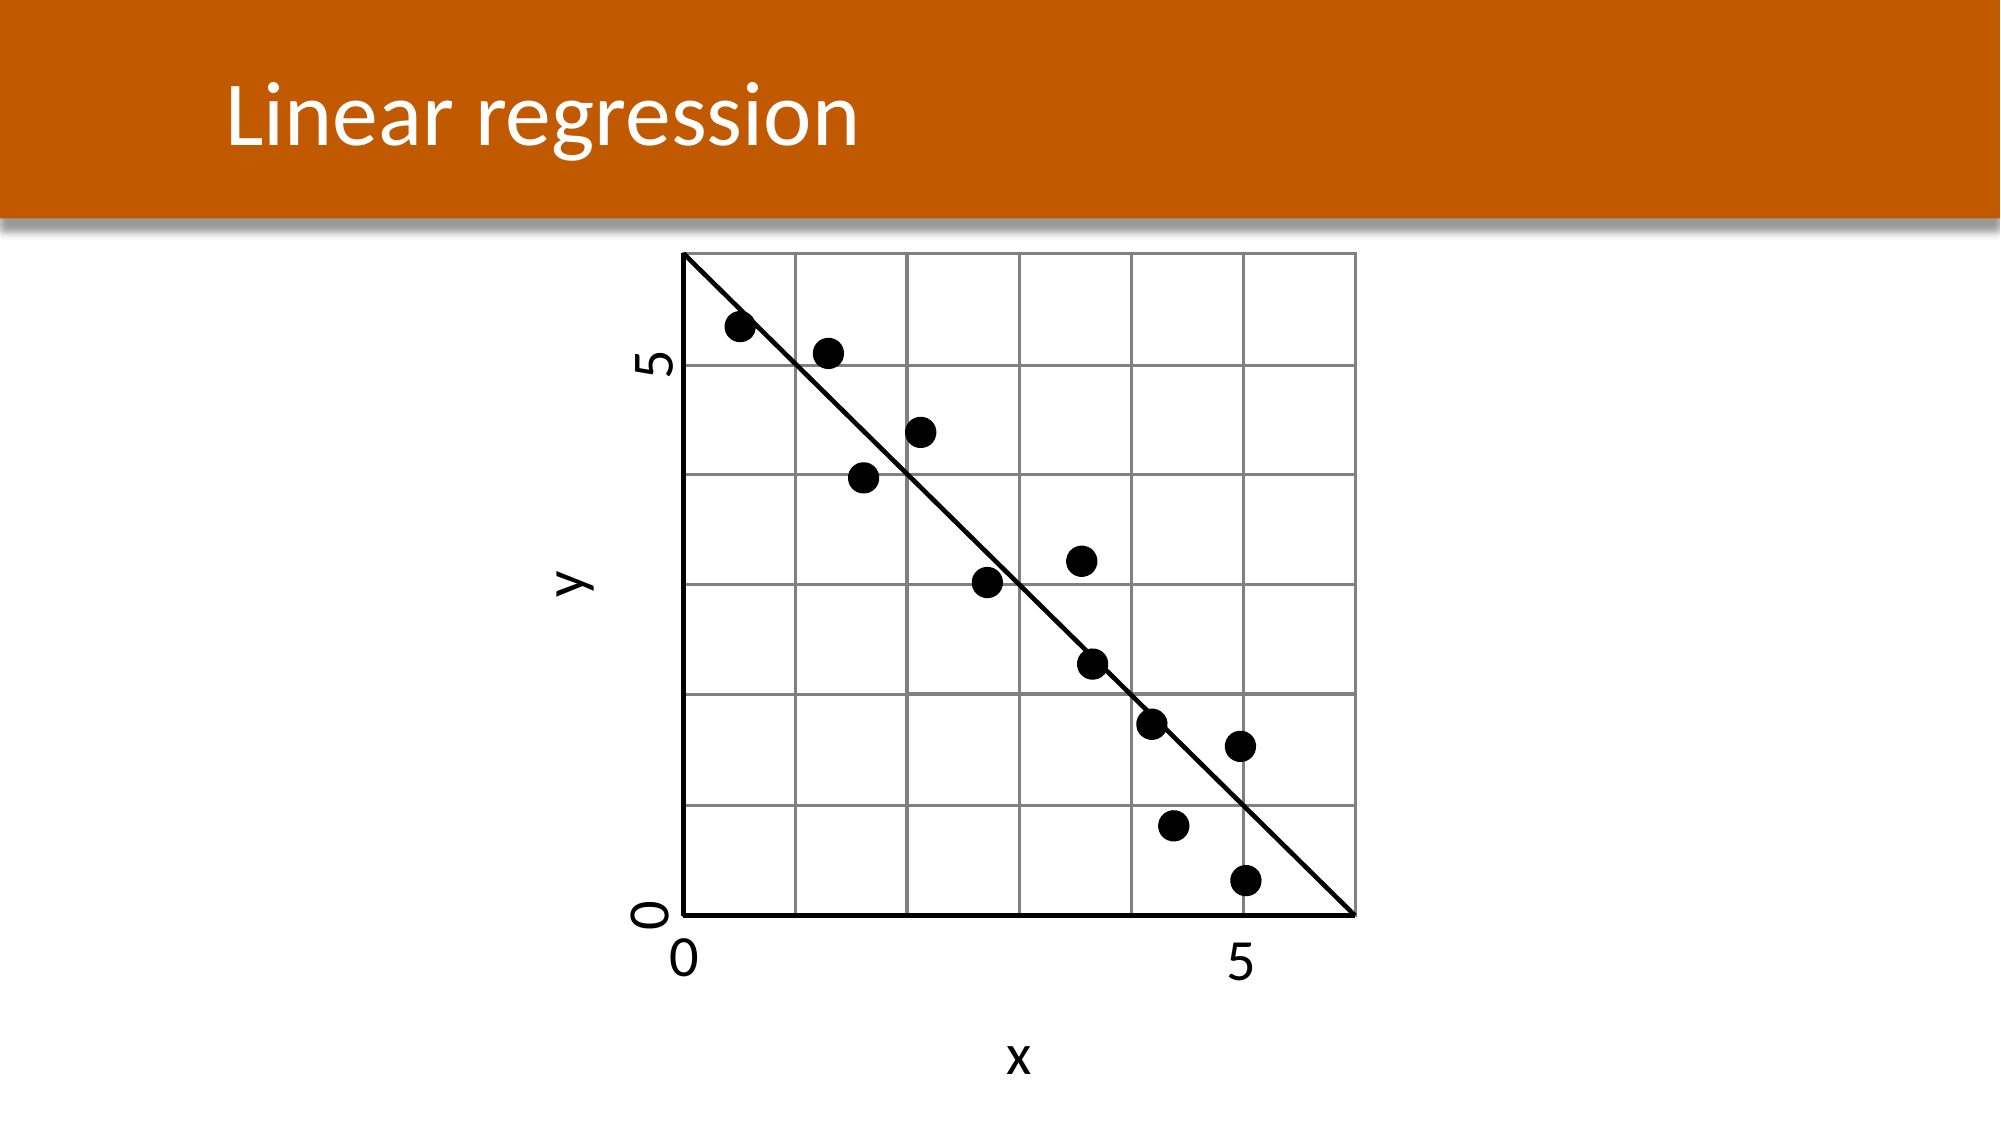

Linear regression

5

y
0
0
5
x